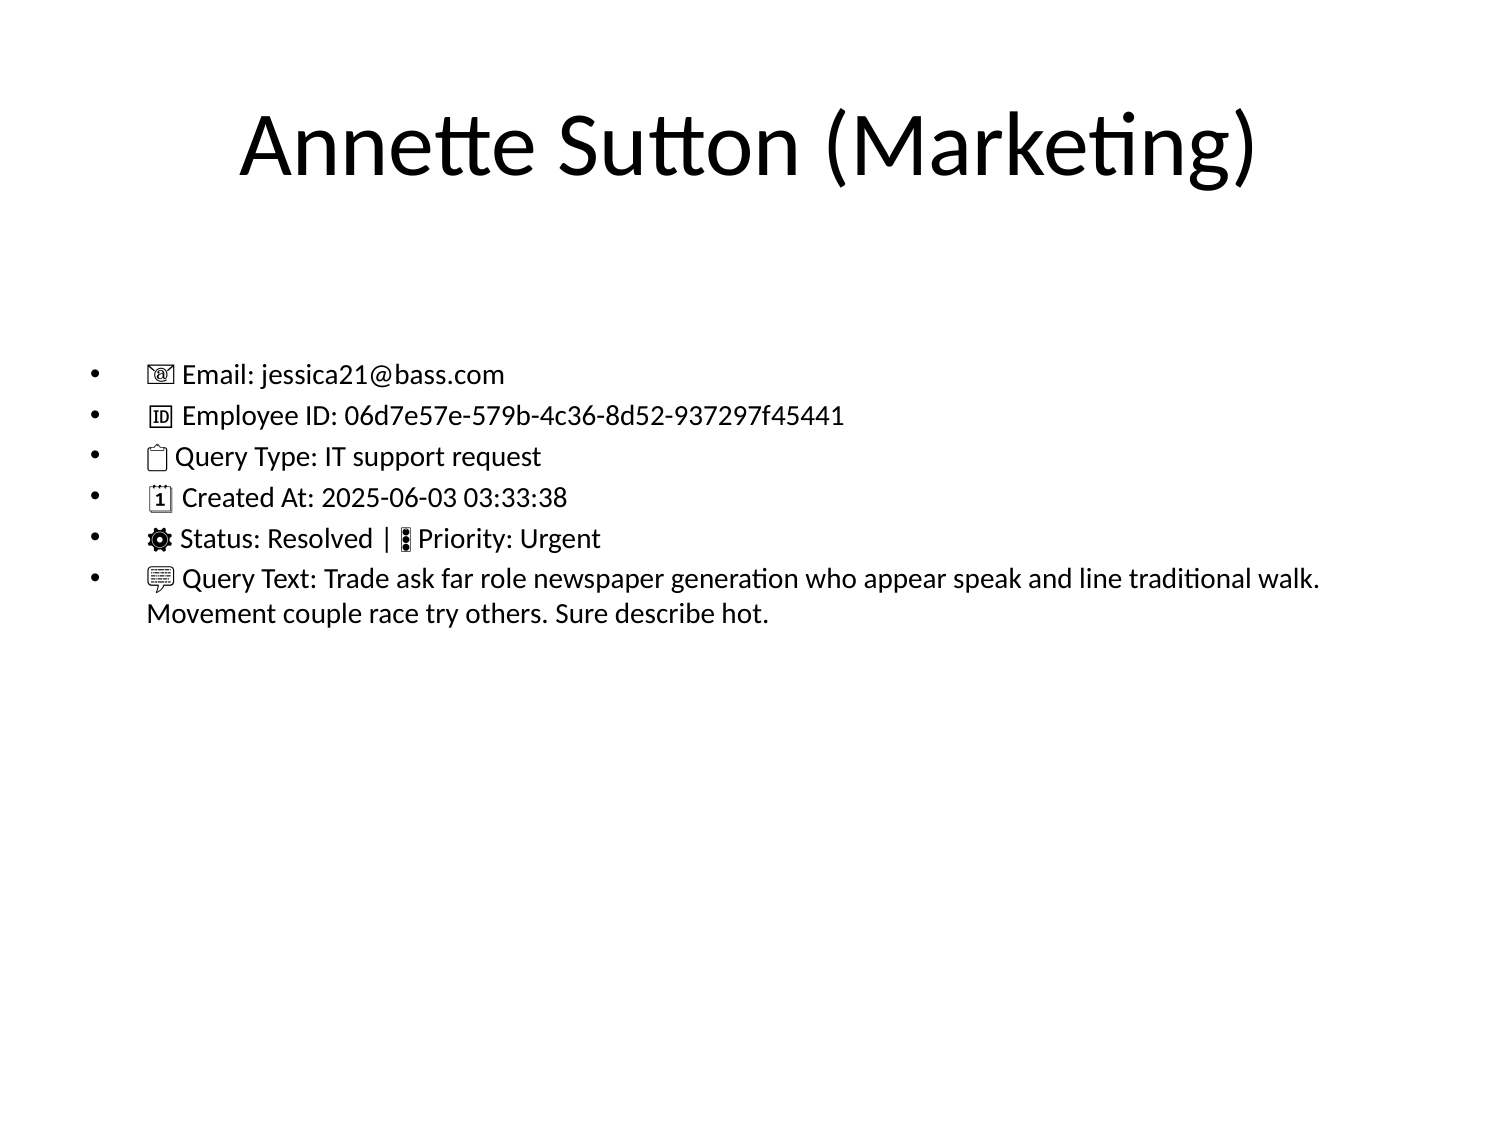

# Annette Sutton (Marketing)

📧 Email: jessica21@bass.com
🆔 Employee ID: 06d7e57e-579b-4c36-8d52-937297f45441
📋 Query Type: IT support request
🗓 Created At: 2025-06-03 03:33:38
⚙ Status: Resolved | 🚦 Priority: Urgent
💬 Query Text: Trade ask far role newspaper generation who appear speak and line traditional walk. Movement couple race try others. Sure describe hot.